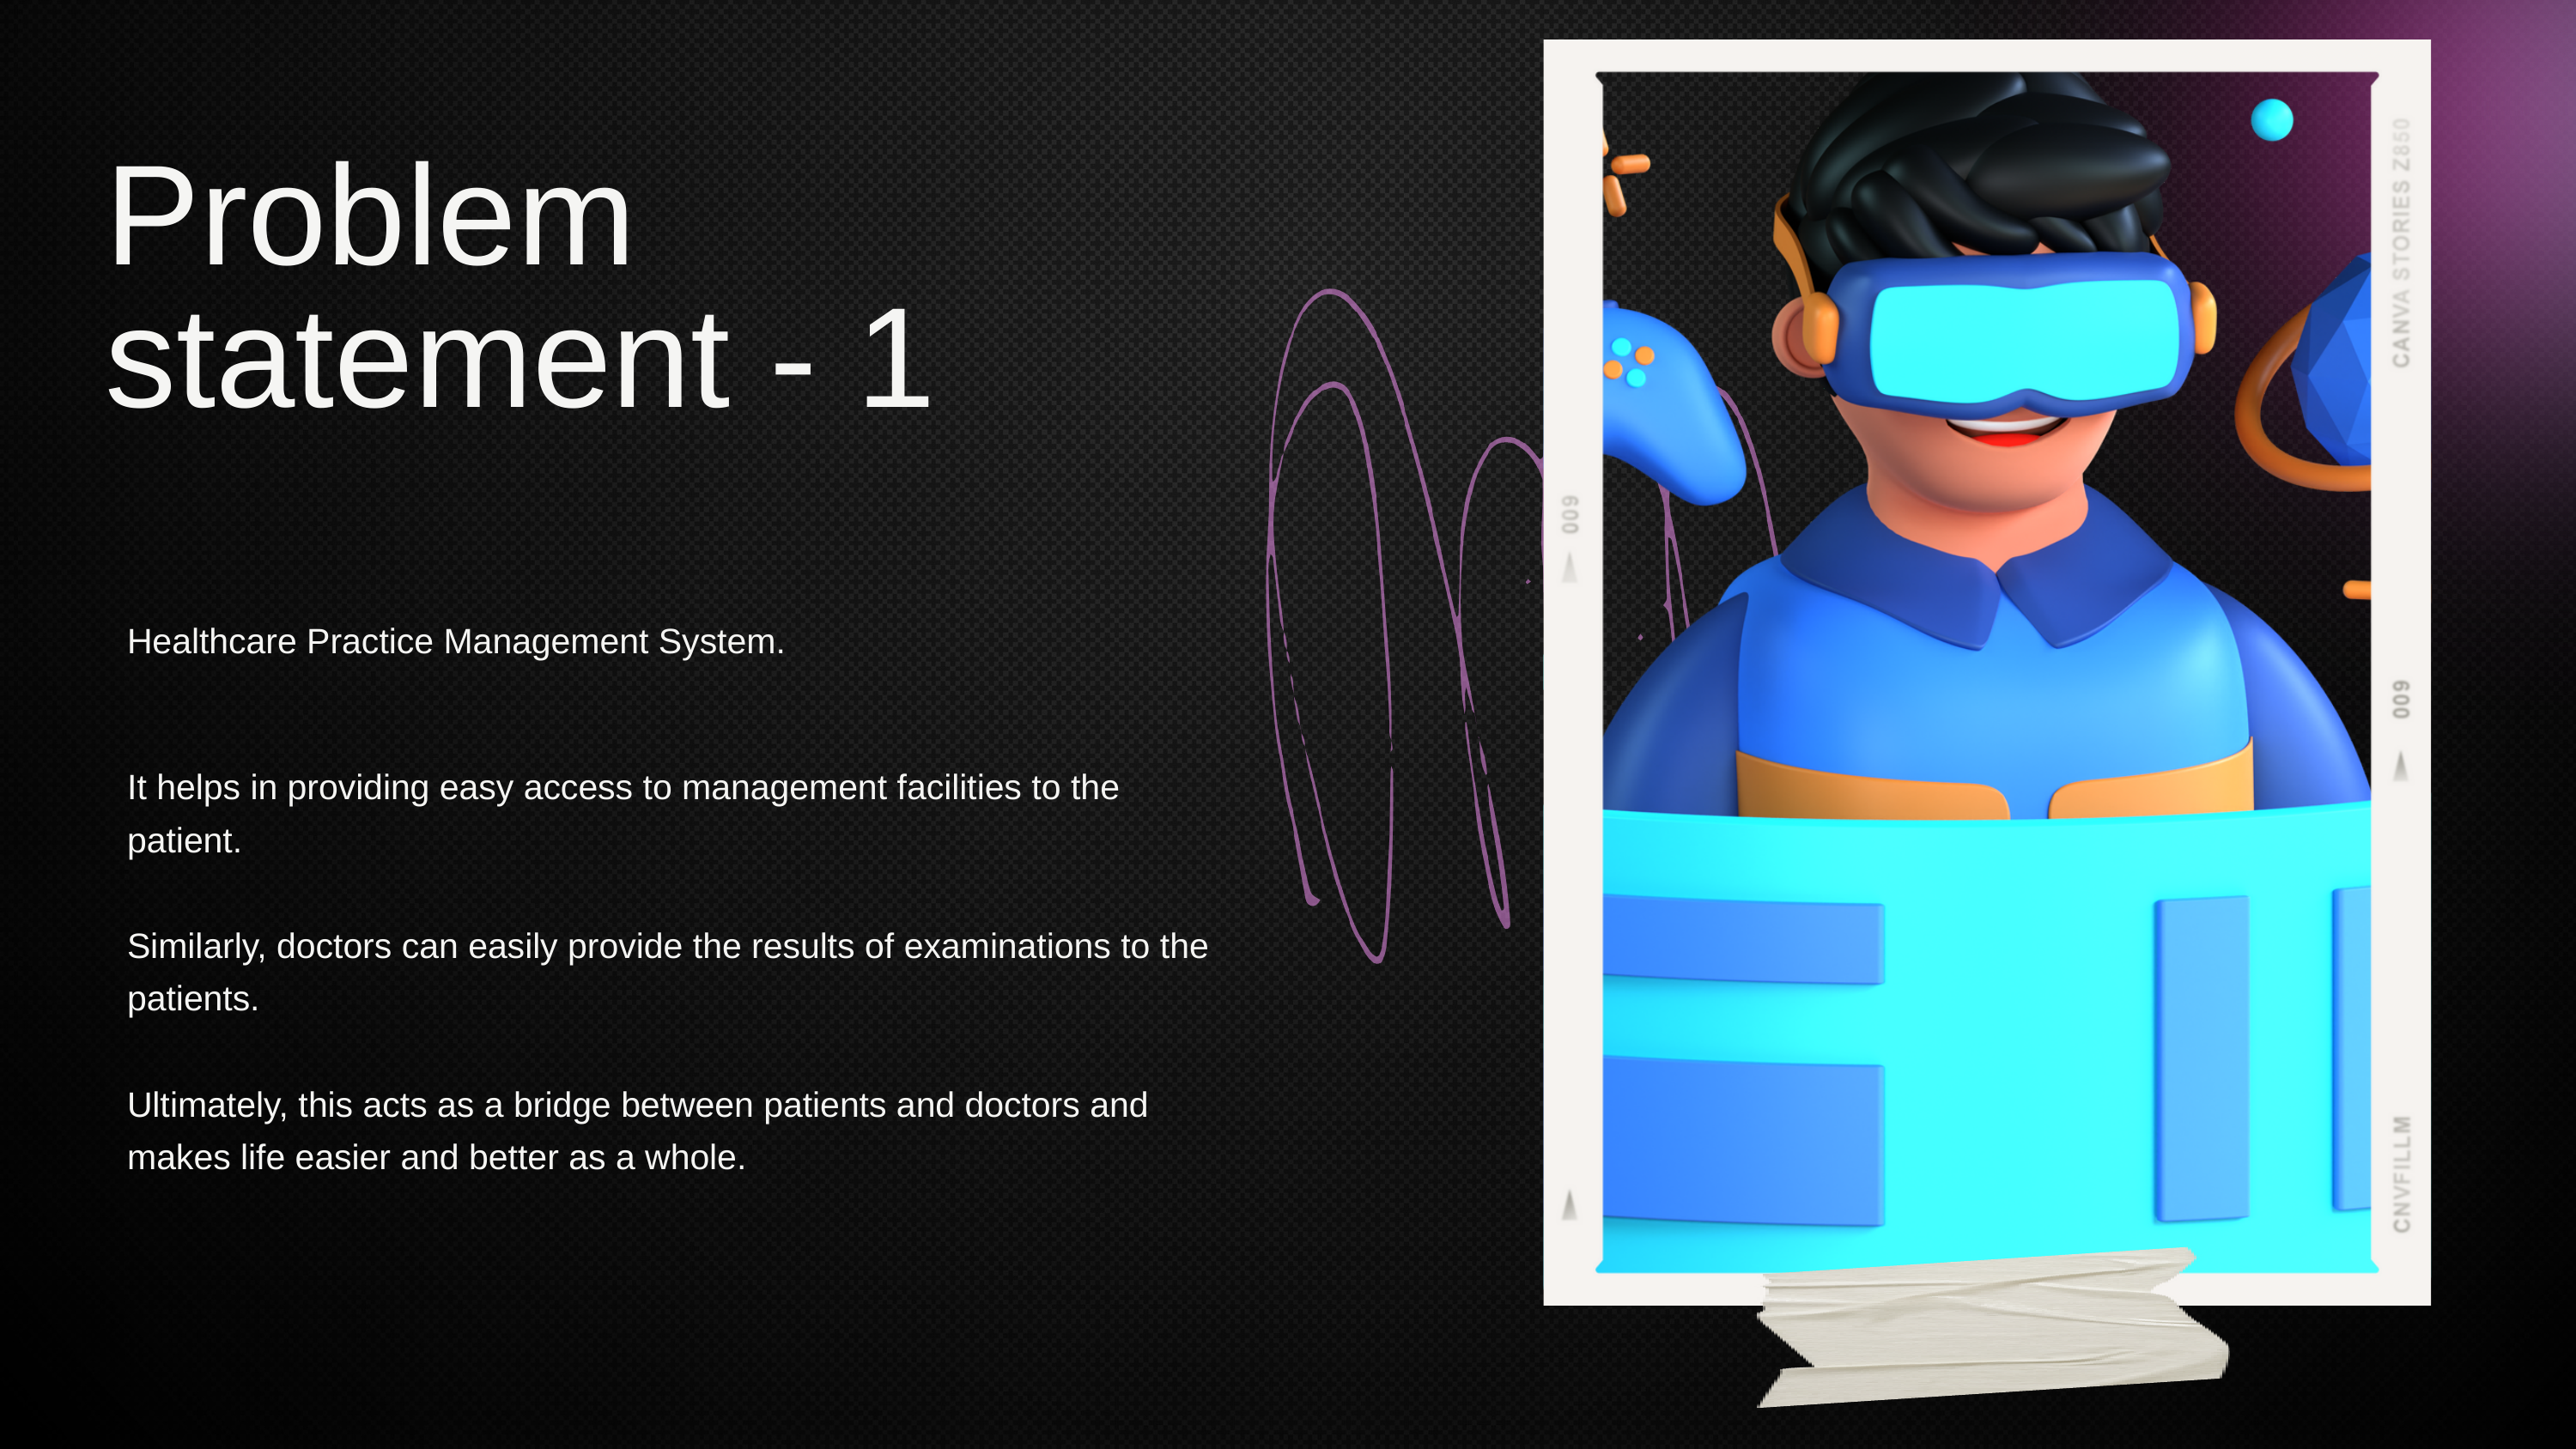

Problem statement - 1

Healthcare Practice Management System.
It helps in providing easy access to management facilities to the patient.

Similarly, doctors can easily provide the results of examinations to the patients.
Ultimately, this acts as a bridge between patients and doctors and makes life easier and better as a whole.